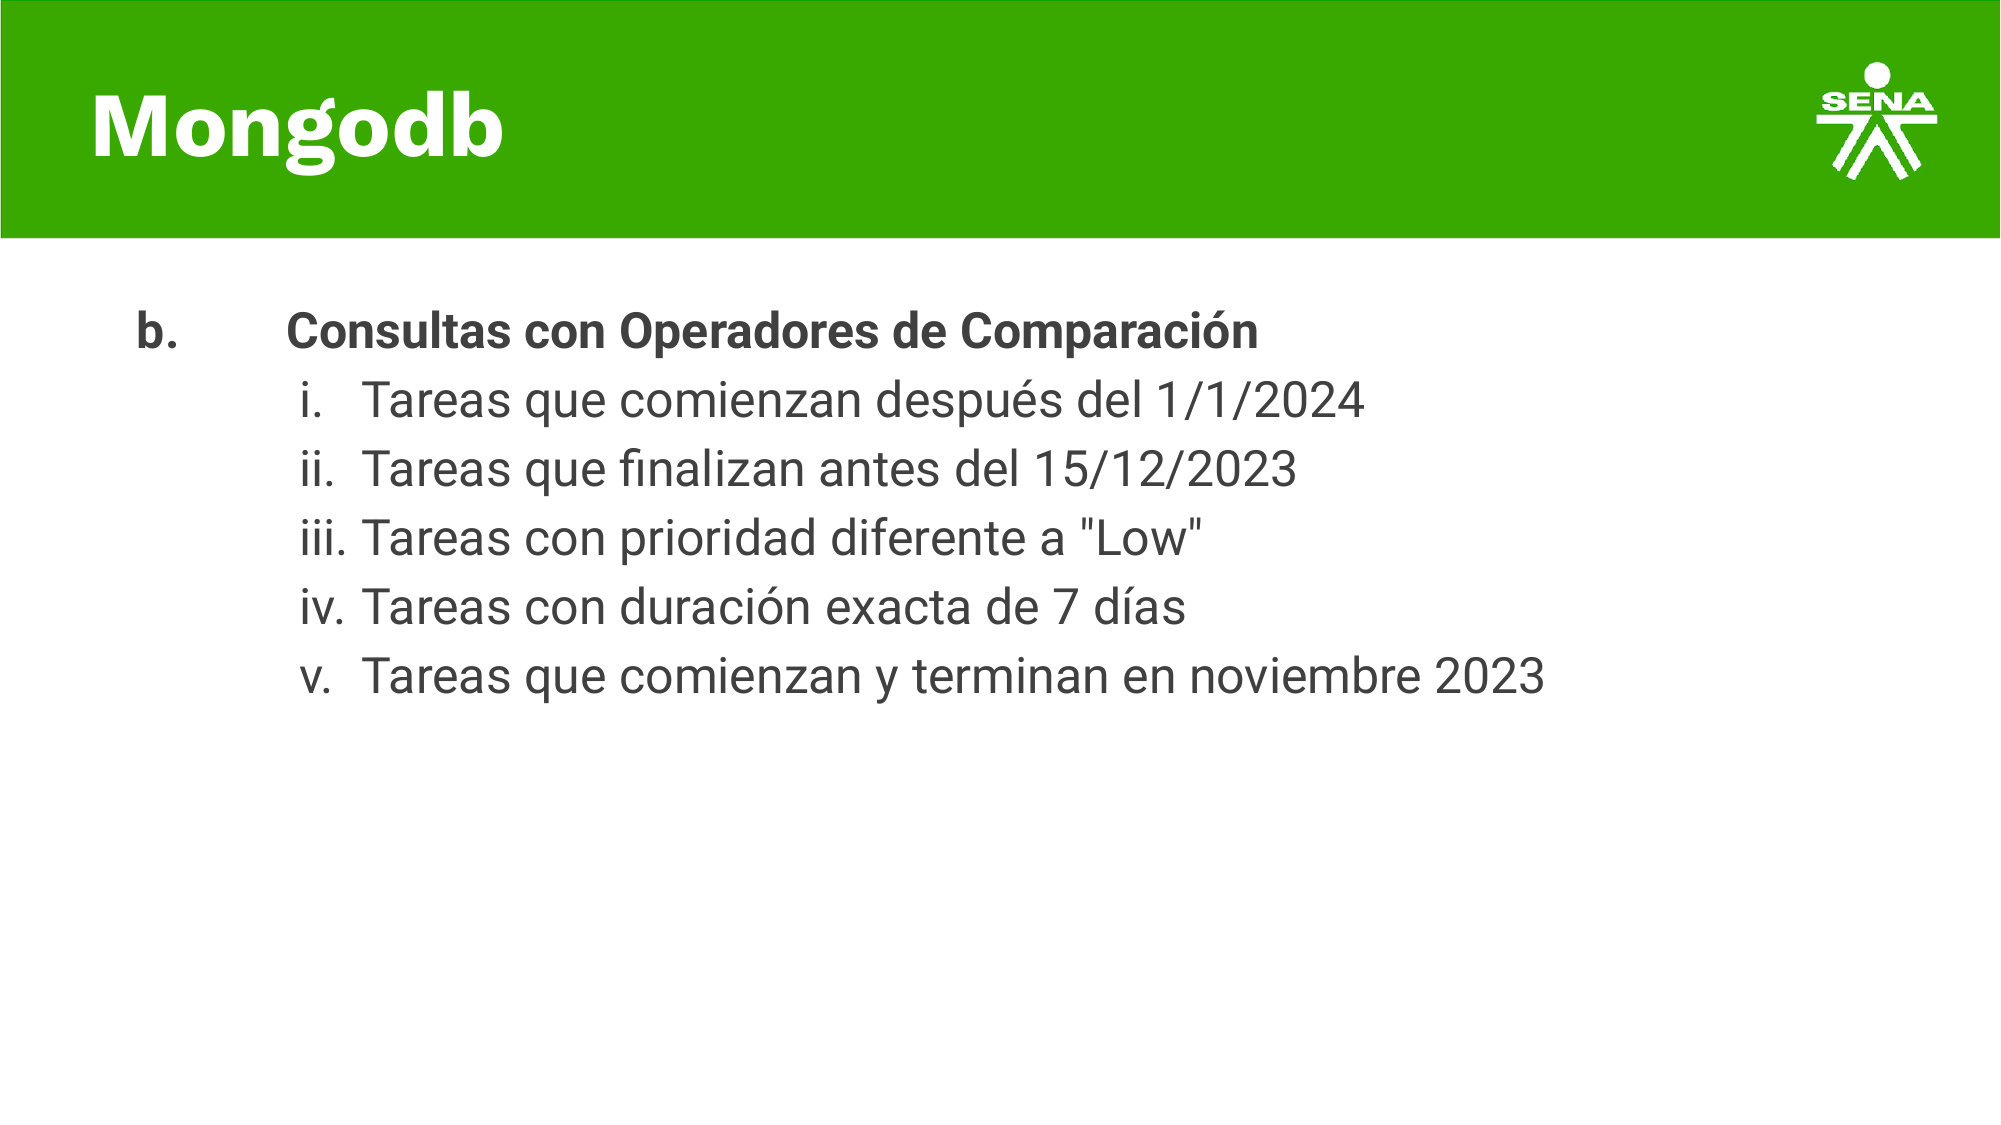

# Mongodb
b. 	Consultas con Operadores de Comparación
Tareas que comienzan después del 1/1/2024
Tareas que finalizan antes del 15/12/2023
Tareas con prioridad diferente a "Low"
Tareas con duración exacta de 7 días
Tareas que comienzan y terminan en noviembre 2023